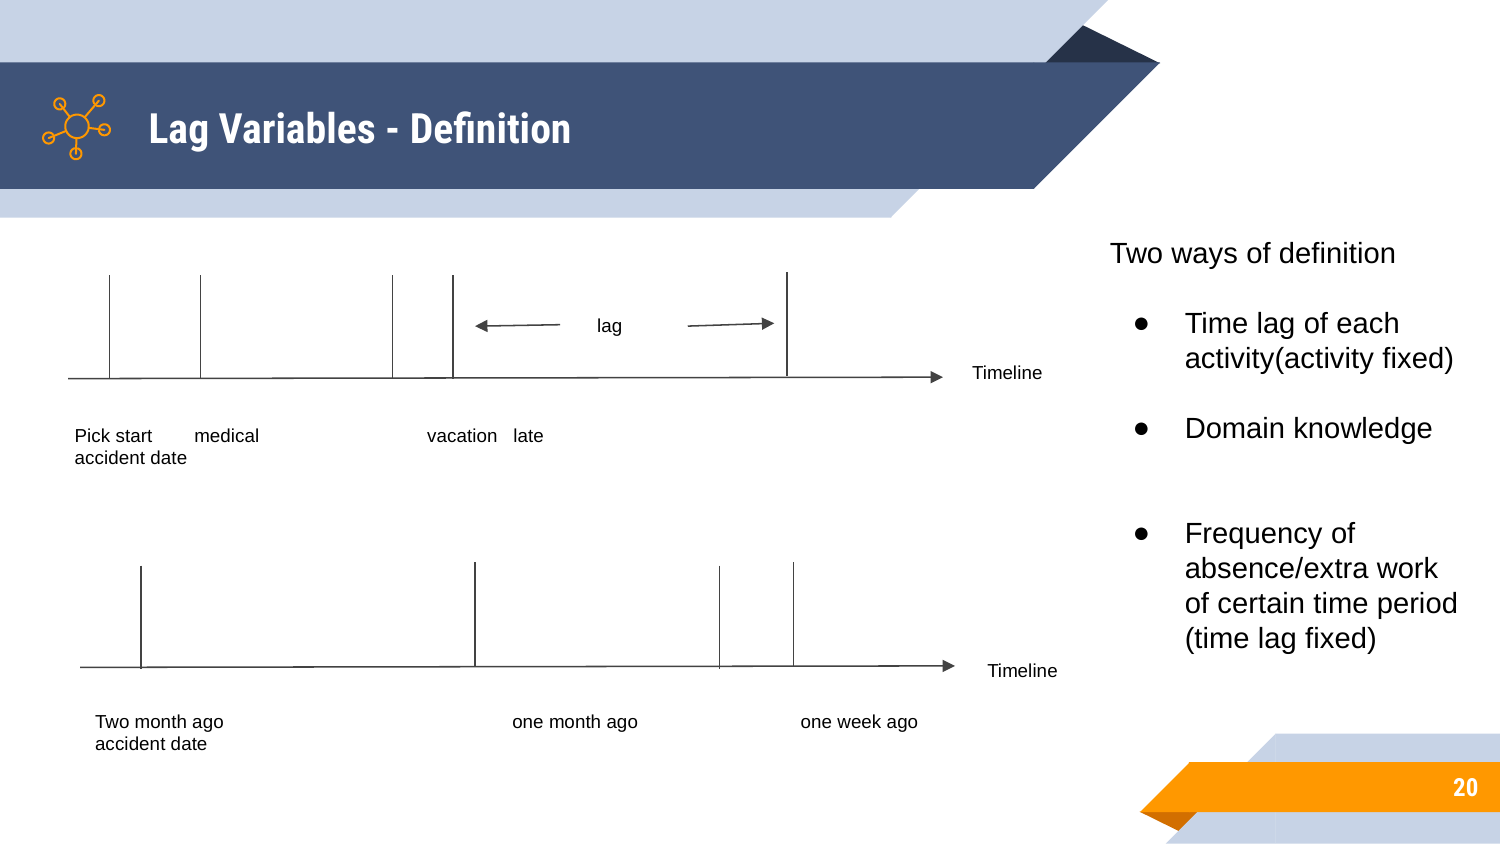

# Lag Variables - Definition

Two ways of definition

Time lag of each activity(activity fixed)

Domain knowledge

Frequency of absence/extra work of certain time period
(time lag fixed)
lag
Timeline

Pick start        medical                                vacation   late                                                                      accident date
Timeline

Two month ago                                                       one month ago                               one week ago  accident date
20